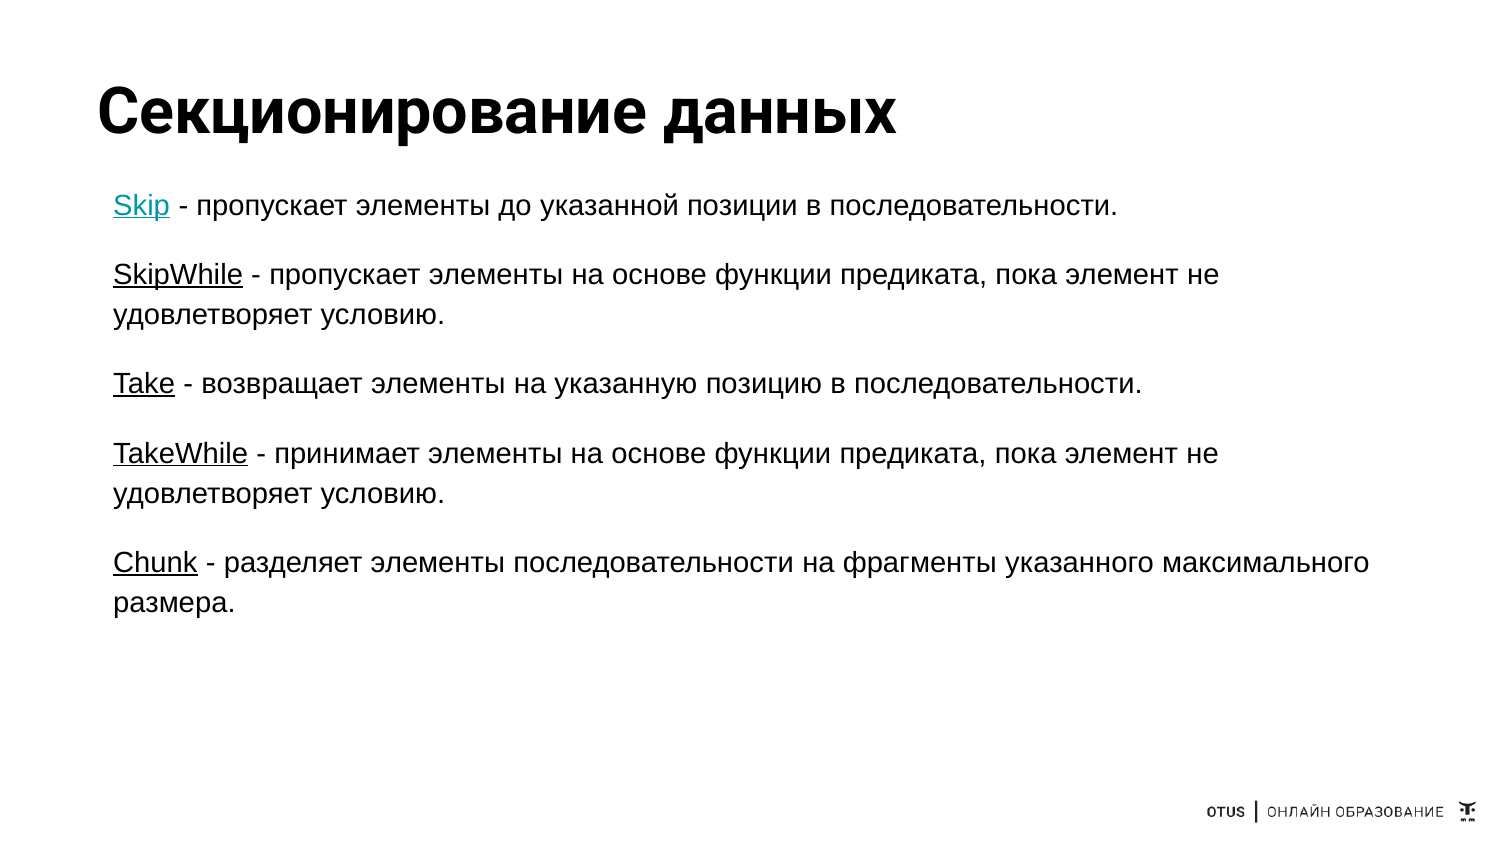

# Секционирование данных
Skip - пропускает элементы до указанной позиции в последовательности.
SkipWhile - пропускает элементы на основе функции предиката, пока элемент не удовлетворяет условию.
Take - возвращает элементы на указанную позицию в последовательности.
TakeWhile - принимает элементы на основе функции предиката, пока элемент не удовлетворяет условию.
Chunk - разделяет элементы последовательности на фрагменты указанного максимального размера.